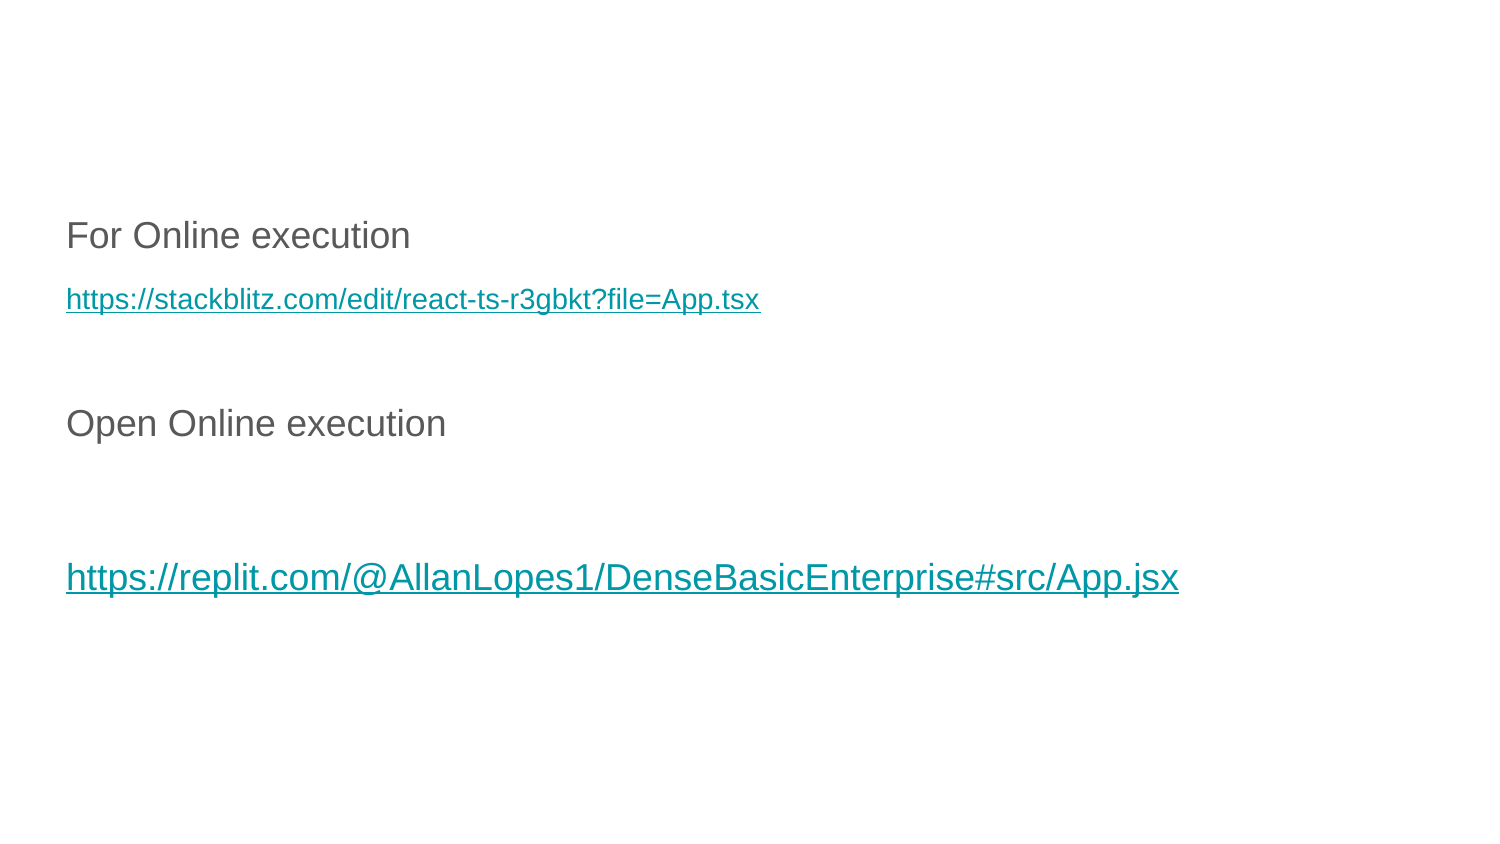

#
For Online execution
https://stackblitz.com/edit/react-ts-r3gbkt?file=App.tsx

Open Online execution

https://replit.com/@AllanLopes1/DenseBasicEnterprise#src/App.jsx